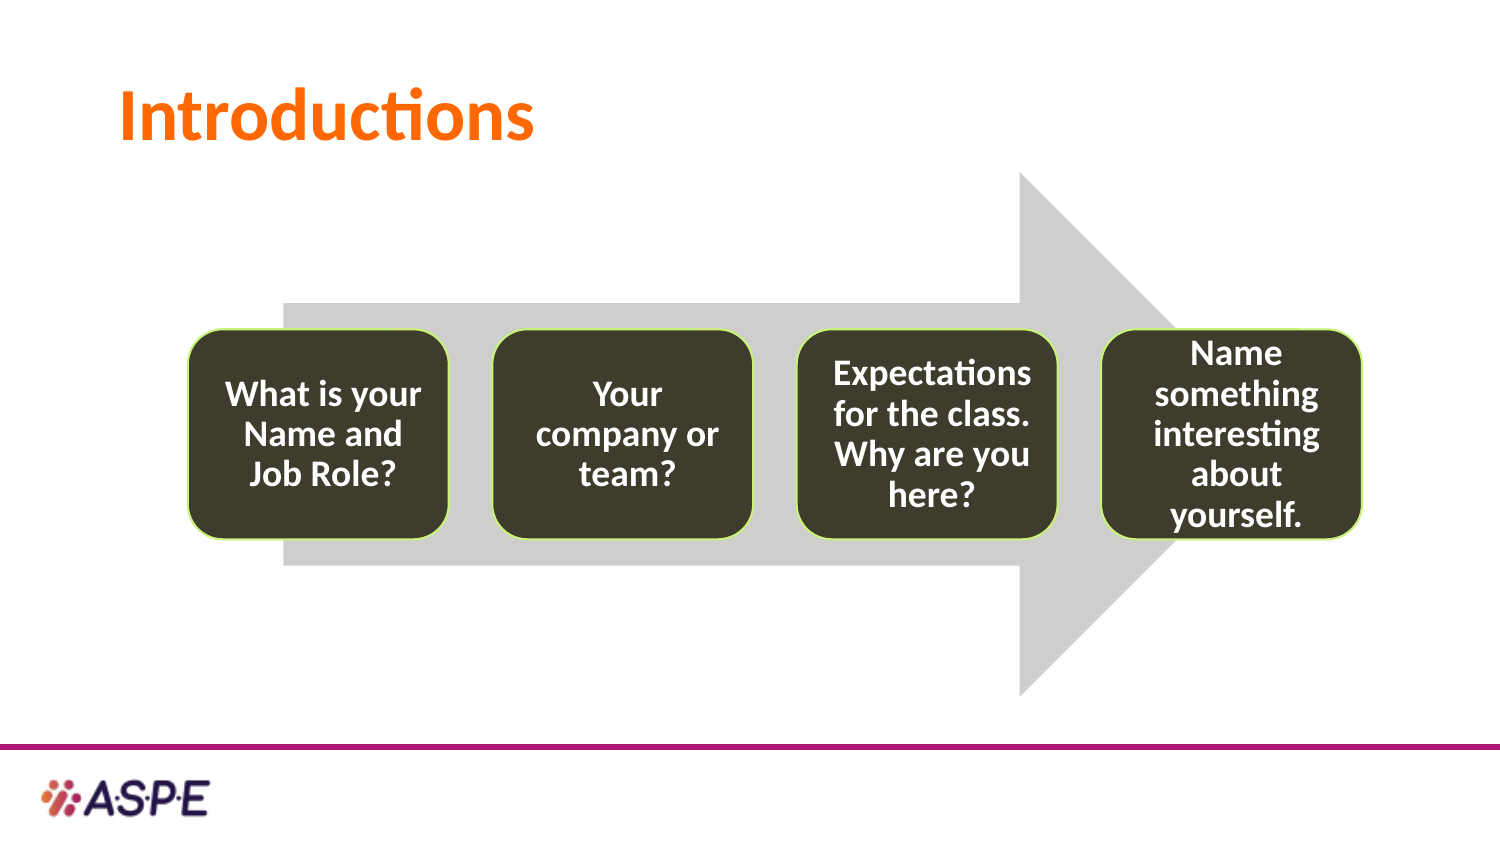

# Introductions
What is your Name and Job Role?
Your company or team?
Expectations for the class. Why are you here?
Name something interesting about yourself.